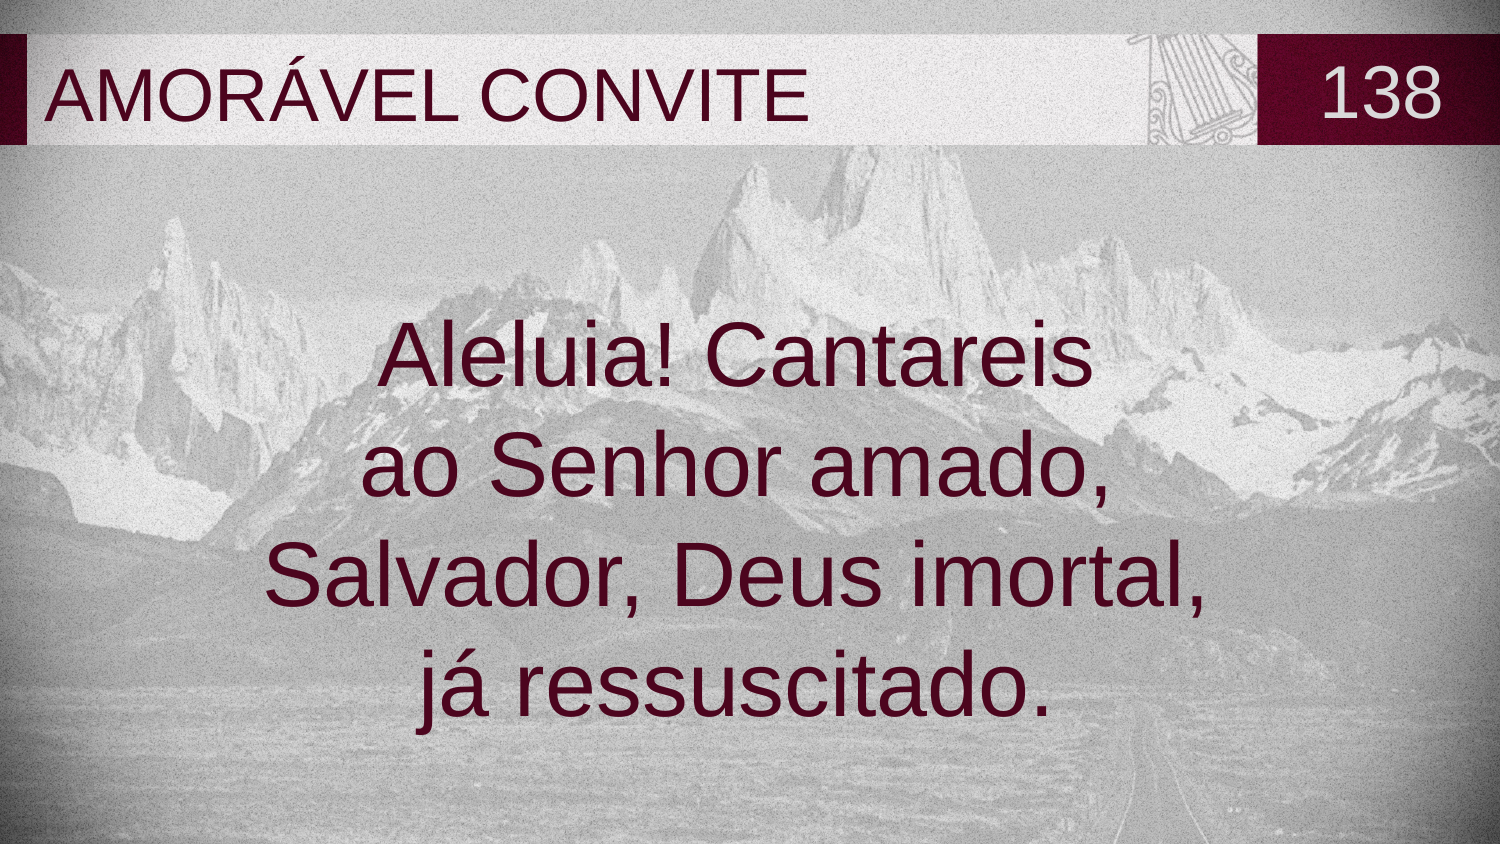

# AMORÁVEL CONVITE
138
Aleluia! Cantareis
ao Senhor amado,
Salvador, Deus imortal,
já ressuscitado.